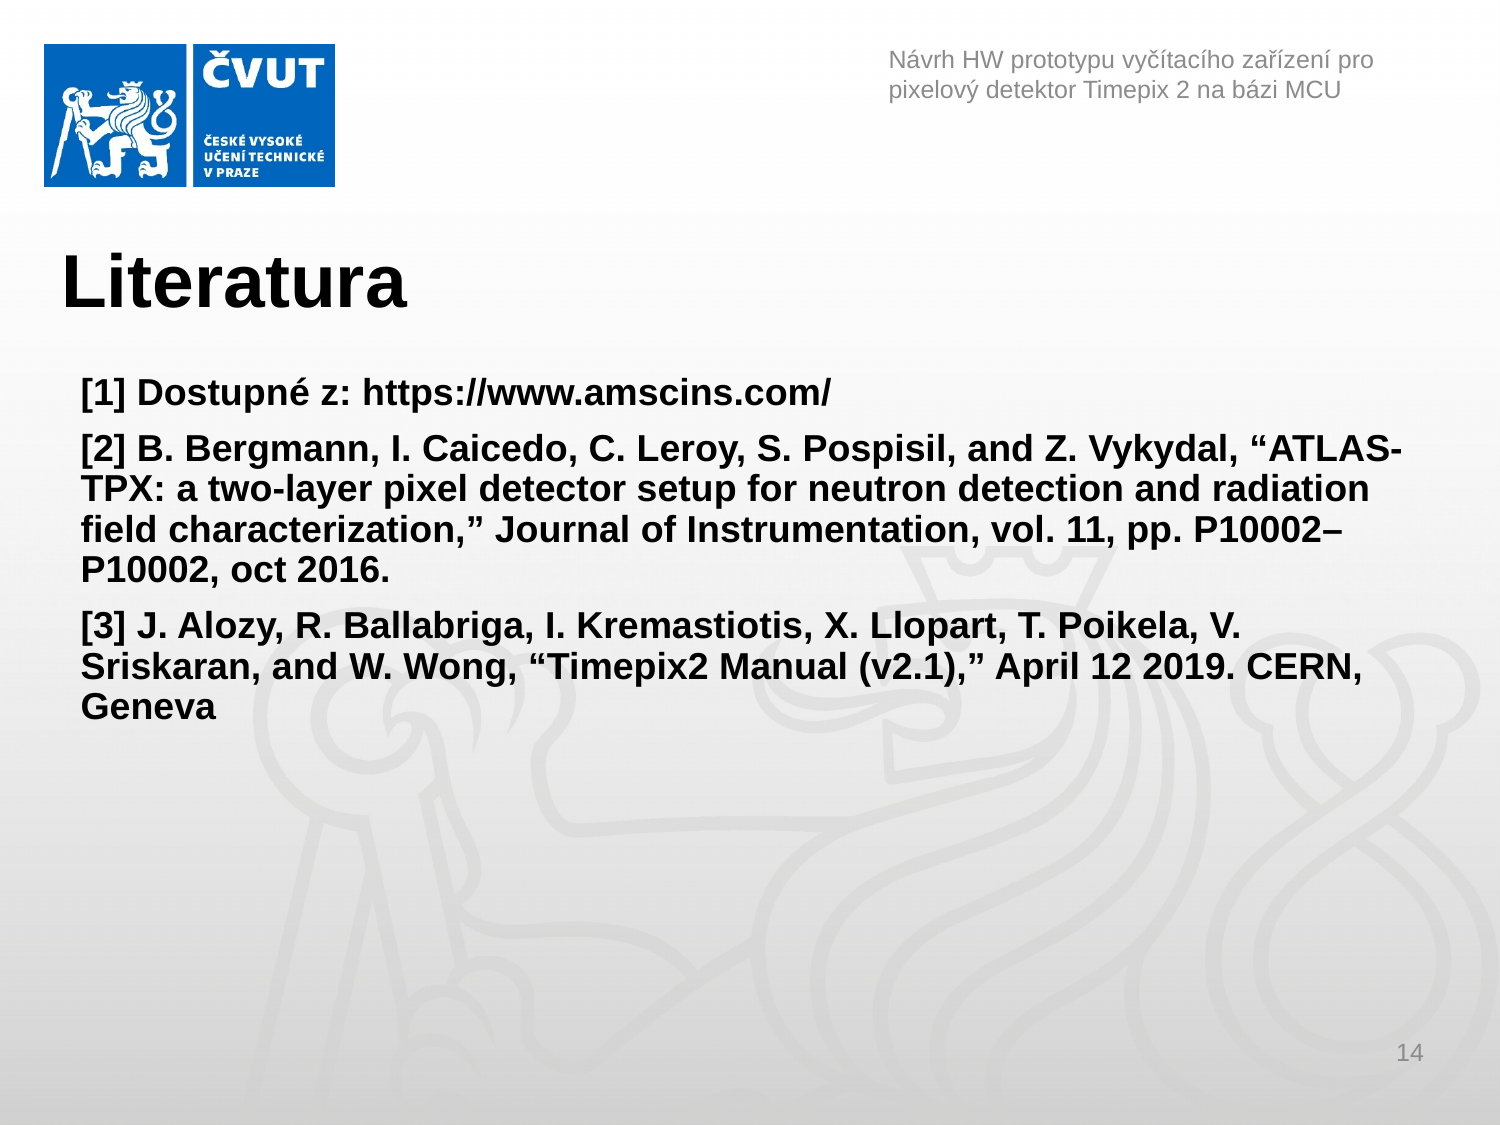

Návrh HW prototypu vyčítacího zařízení pro pixelový detektor Timepix 2 na bázi MCU
# Literatura
[1] Dostupné z: https://www.amscins.com/
[2] B. Bergmann, I. Caicedo, C. Leroy, S. Pospisil, and Z. Vykydal, “ATLAS-TPX: a two-layer pixel detector setup for neutron detection and radiation field characterization,” Journal of Instrumentation, vol. 11, pp. P10002–P10002, oct 2016.
[3] J. Alozy, R. Ballabriga, I. Kremastiotis, X. Llopart, T. Poikela, V. Sriskaran, and W. Wong, “Timepix2 Manual (v2.1),” April 12 2019. CERN, Geneva

14